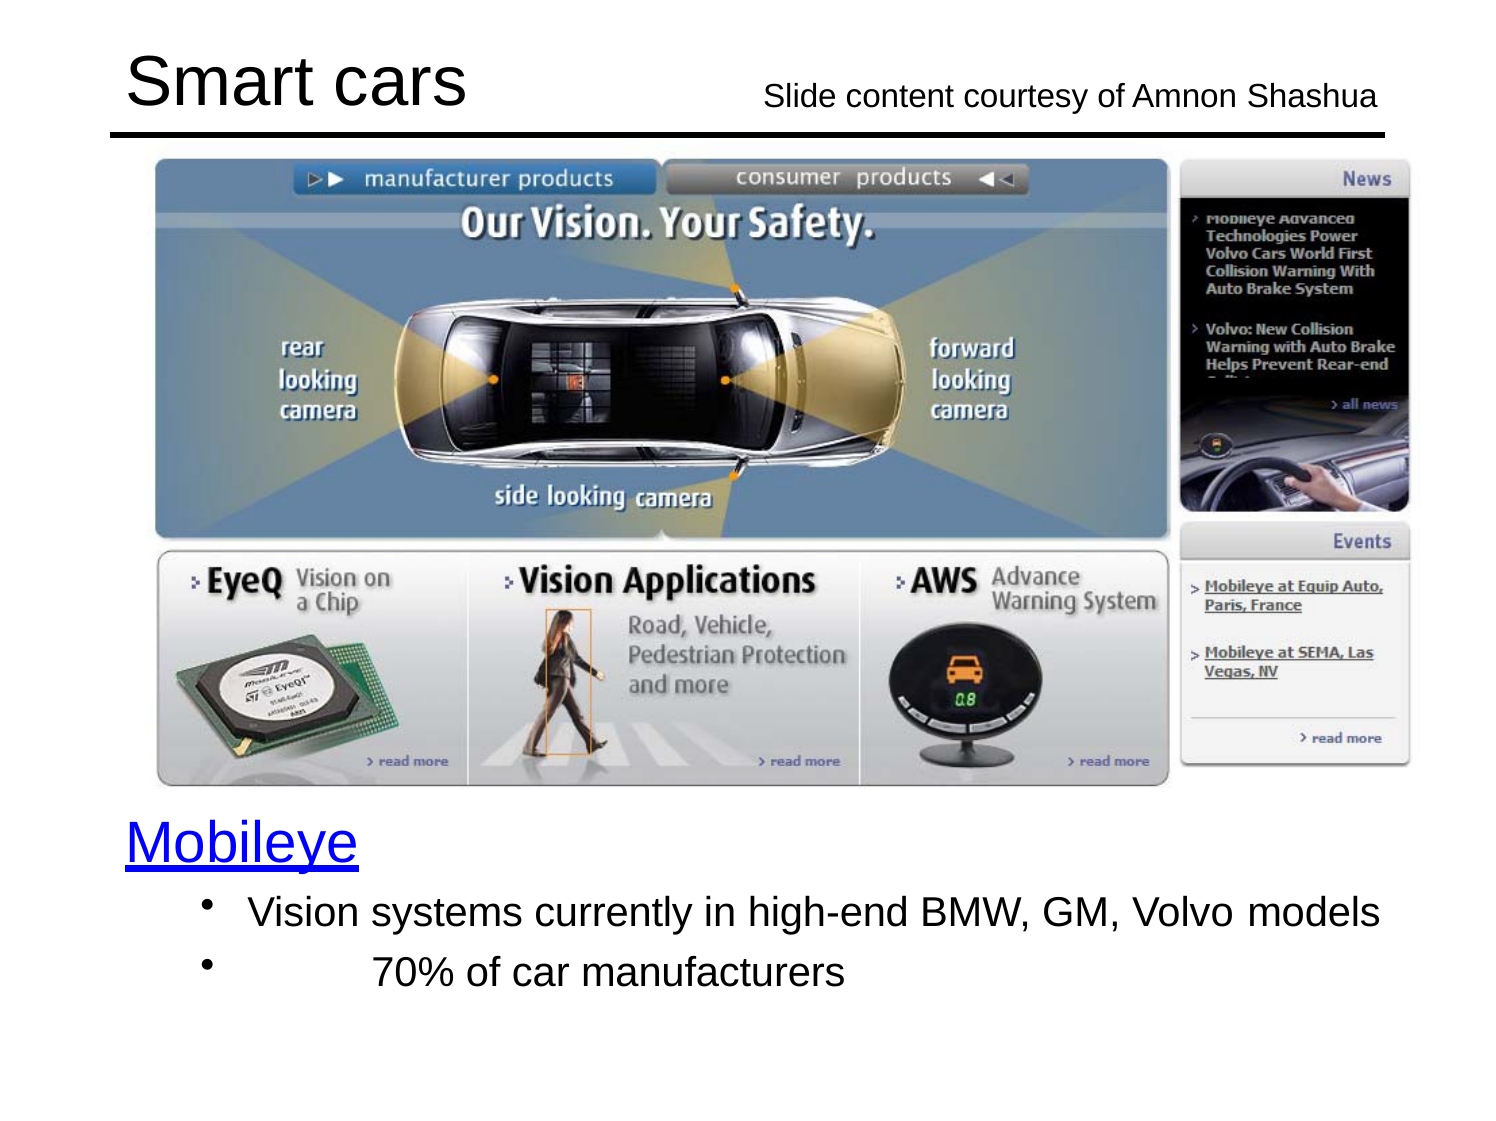

# Smart cars
Slide content courtesy of Amnon Shashua

Mobileye
Vision systems currently in high-end BMW, GM, Volvo models
	70% of car manufacturers